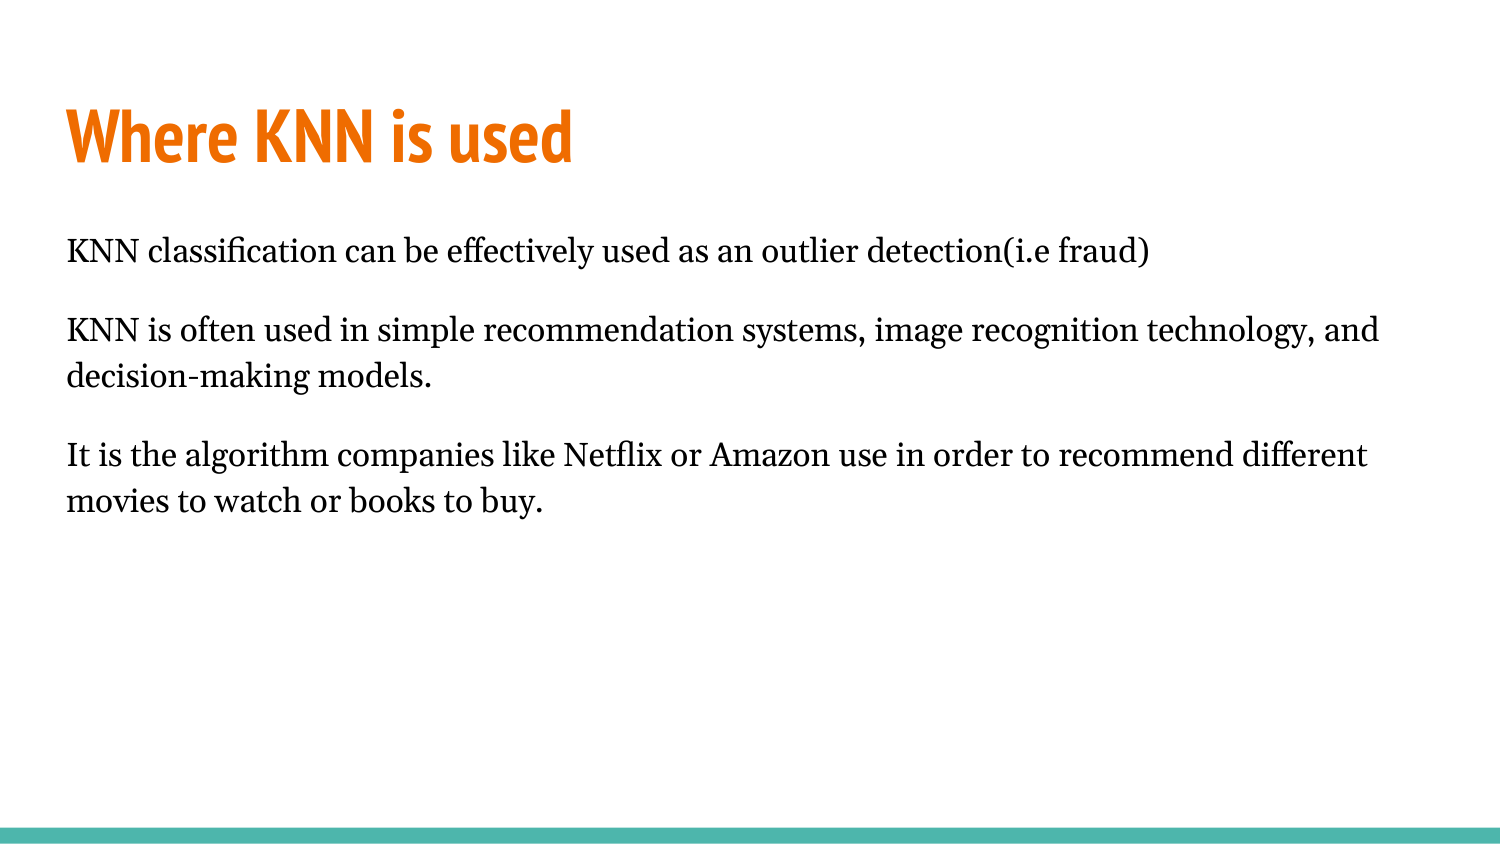

Where KNN is used
KNN classification can be effectively used as an outlier detection(i.e fraud)
KNN is often used in simple recommendation systems, image recognition technology, and decision-making models.
It is the algorithm companies like Netflix or Amazon use in order to recommend different movies to watch or books to buy.